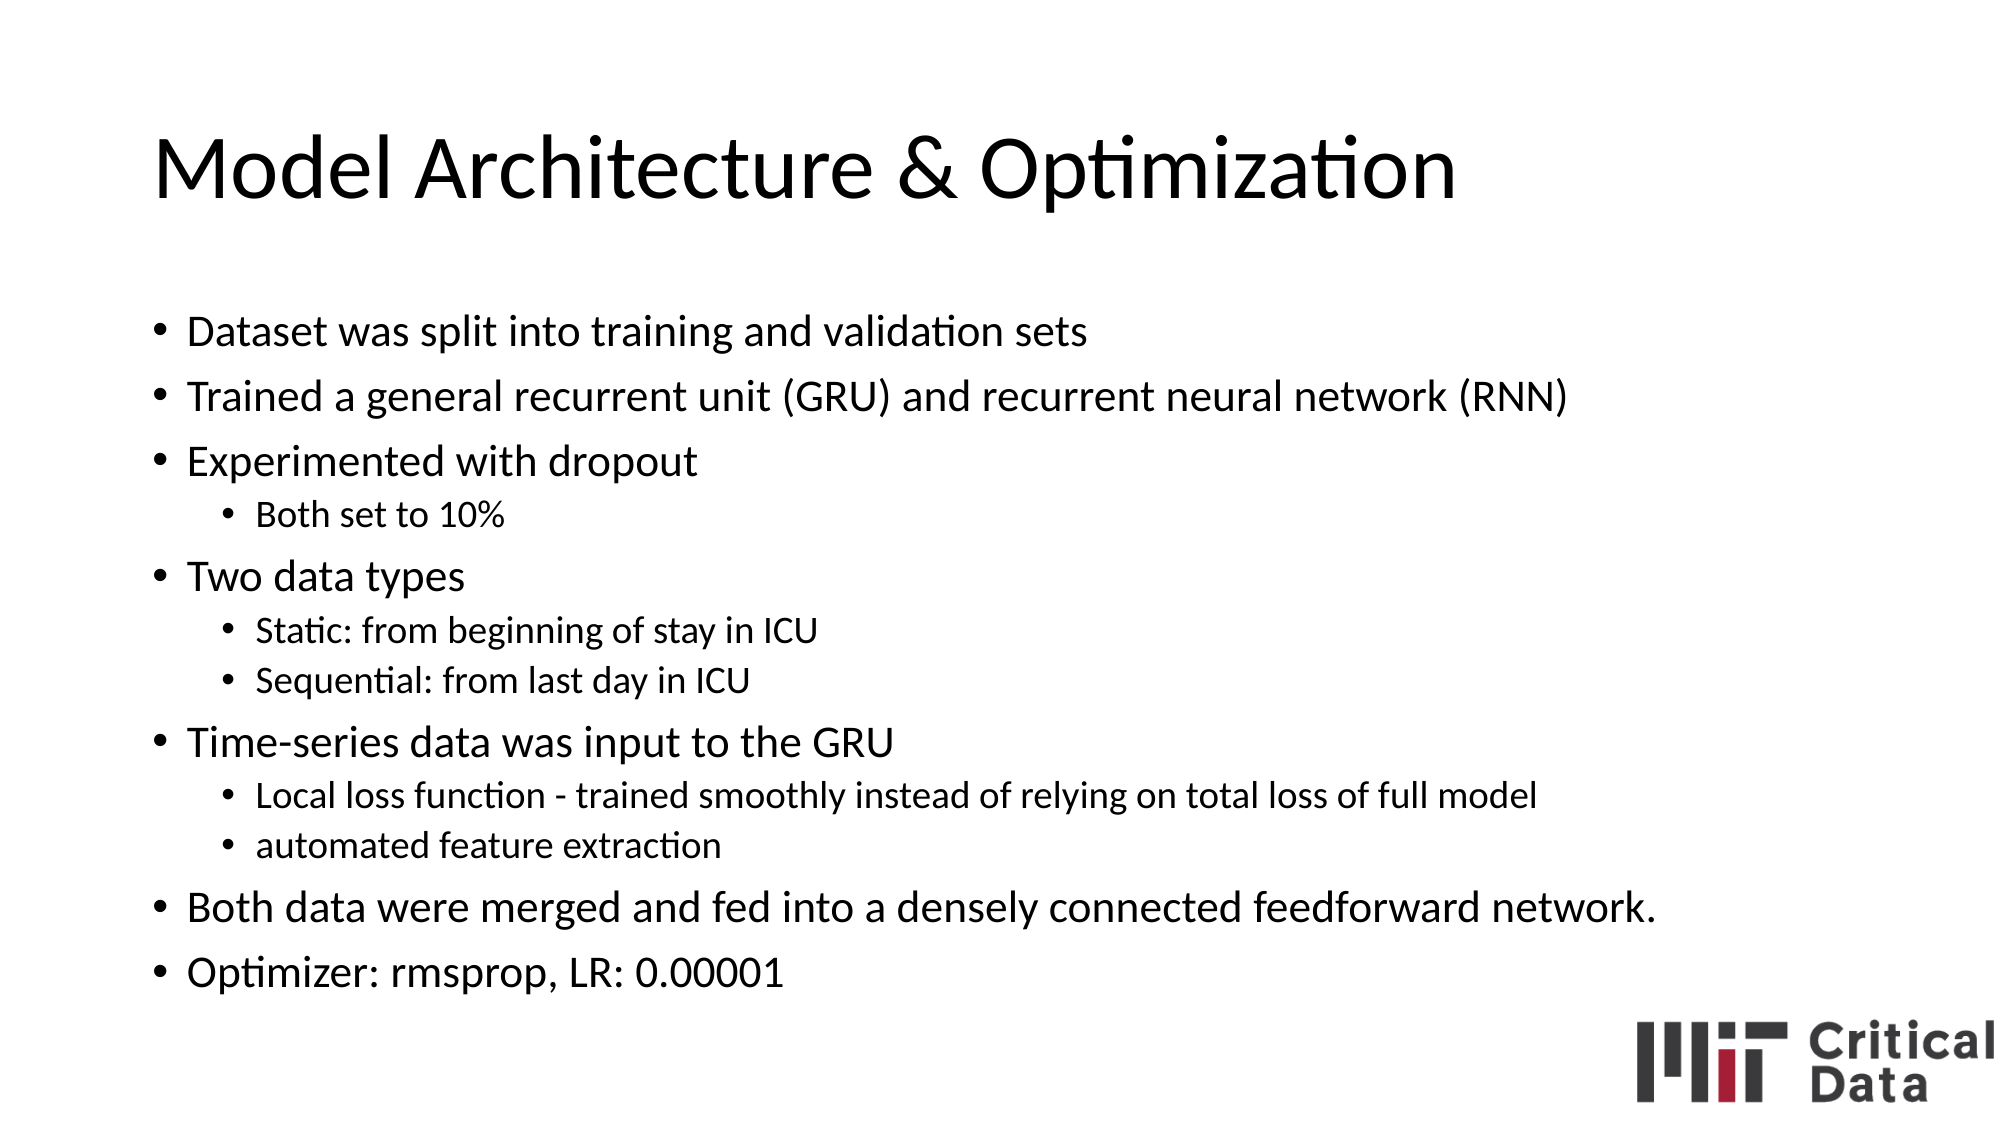

# Model Architecture & Optimization
Dataset was split into training and validation sets
Trained a general recurrent unit (GRU) and recurrent neural network (RNN)
Experimented with dropout
Both set to 10%
Two data types
Static: from beginning of stay in ICU
Sequential: from last day in ICU
Time-series data was input to the GRU
Local loss function - trained smoothly instead of relying on total loss of full model
automated feature extraction
Both data were merged and fed into a densely connected feedforward network.
Optimizer: rmsprop, LR: 0.00001